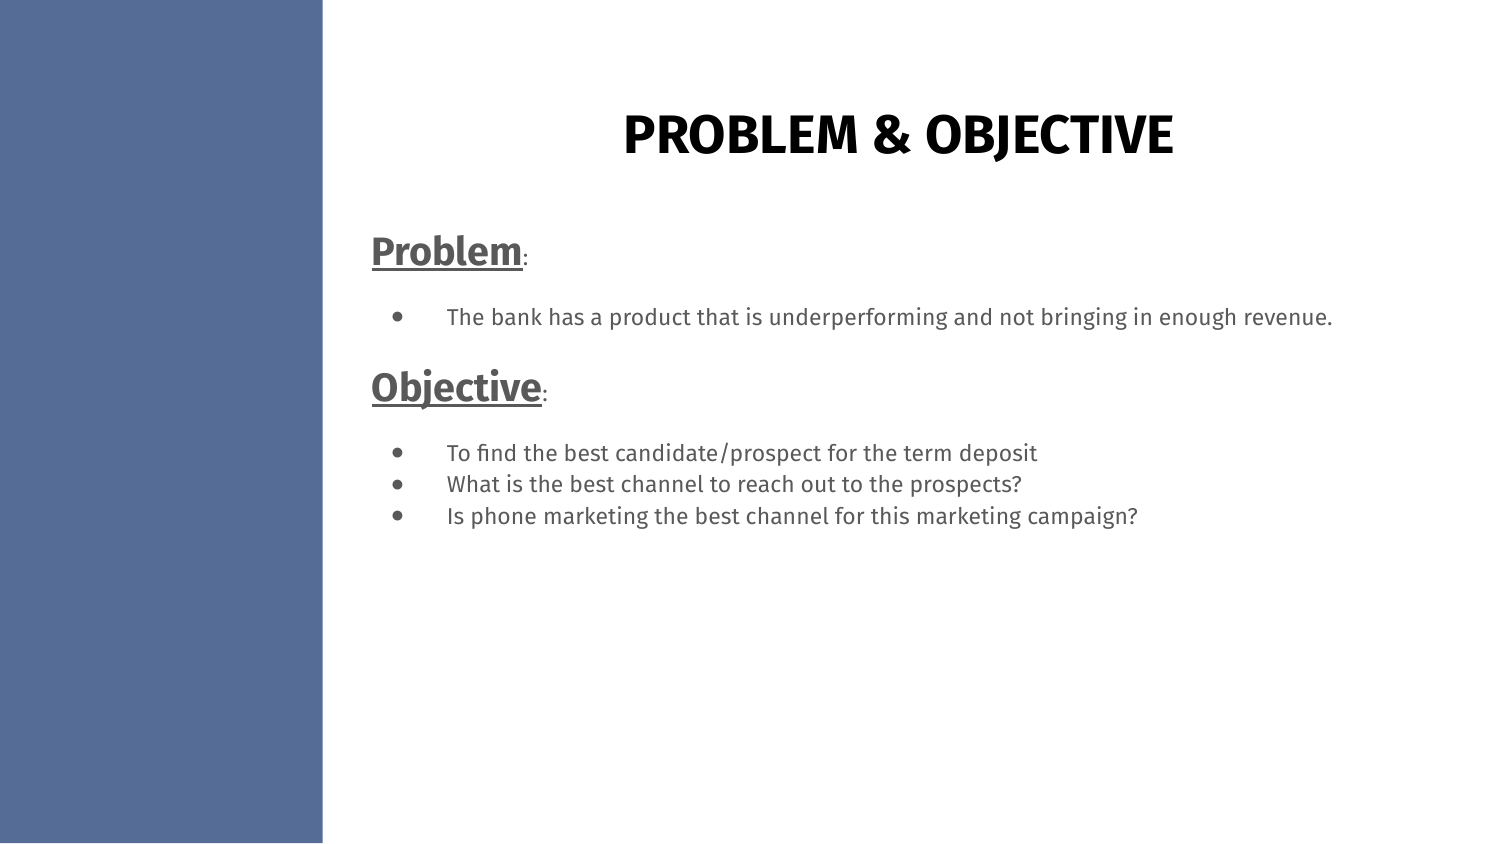

PROBLEM & OBJECTIVE
Problem:
The bank has a product that is underperforming and not bringing in enough revenue.
Objective:
To find the best candidate/prospect for the term deposit
What is the best channel to reach out to the prospects?
Is phone marketing the best channel for this marketing campaign?